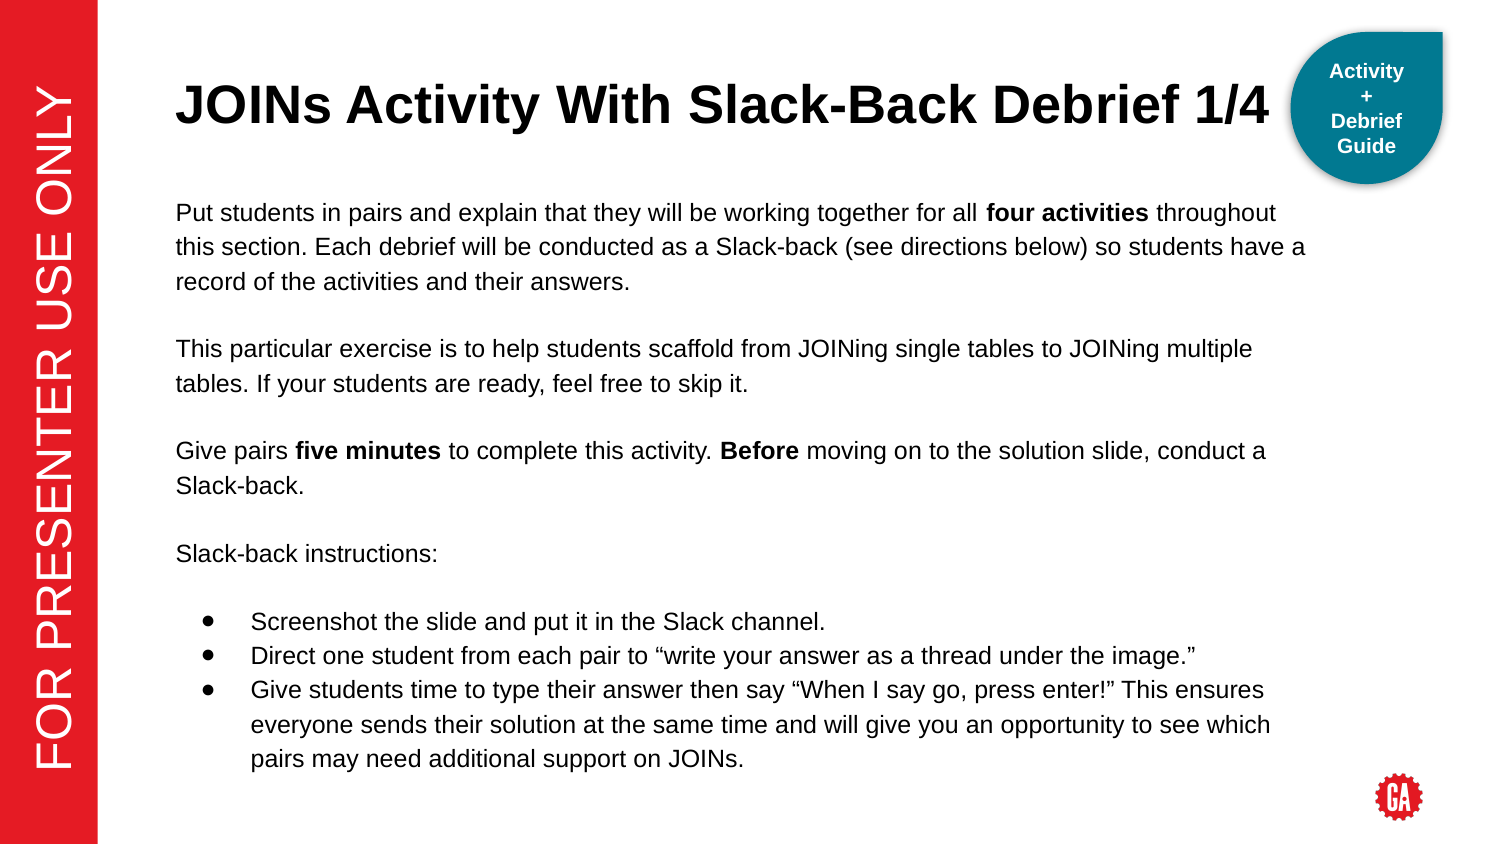

Activity + Debrief Guide
# JOINs Activity With Slack-Back Debrief 1/4
Put students in pairs and explain that they will be working together for all four activities throughout this section. Each debrief will be conducted as a Slack-back (see directions below) so students have a record of the activities and their answers.
This particular exercise is to help students scaffold from JOINing single tables to JOINing multiple tables. If your students are ready, feel free to skip it.
Give pairs five minutes to complete this activity. Before moving on to the solution slide, conduct a Slack-back.
Slack-back instructions:
Screenshot the slide and put it in the Slack channel.
Direct one student from each pair to “write your answer as a thread under the image.”
Give students time to type their answer then say “When I say go, press enter!” This ensures everyone sends their solution at the same time and will give you an opportunity to see which pairs may need additional support on JOINs.